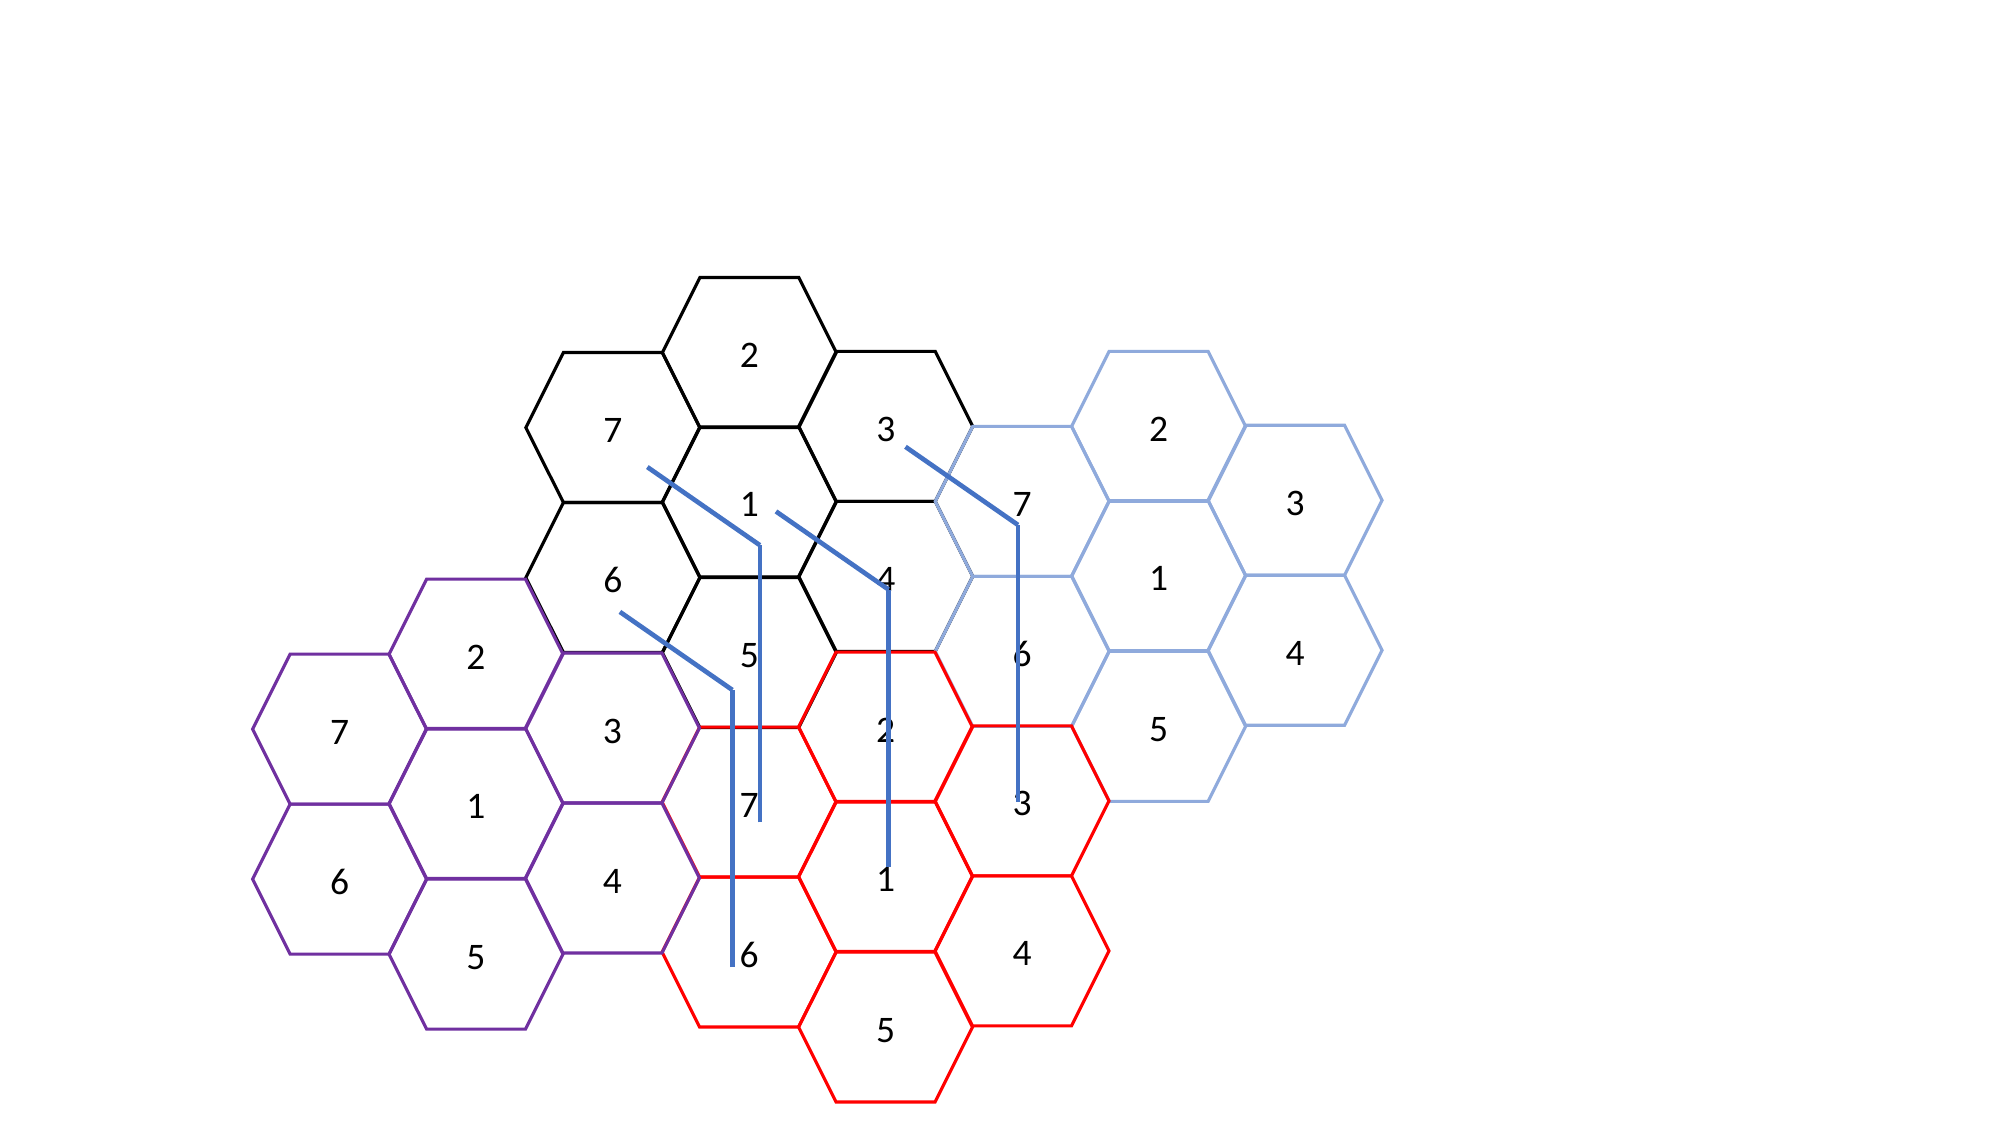

2
3
2
7
3
7
1
1
4
6
4
6
5
2
5
2
3
7
3
7
1
1
4
6
4
6
5
5